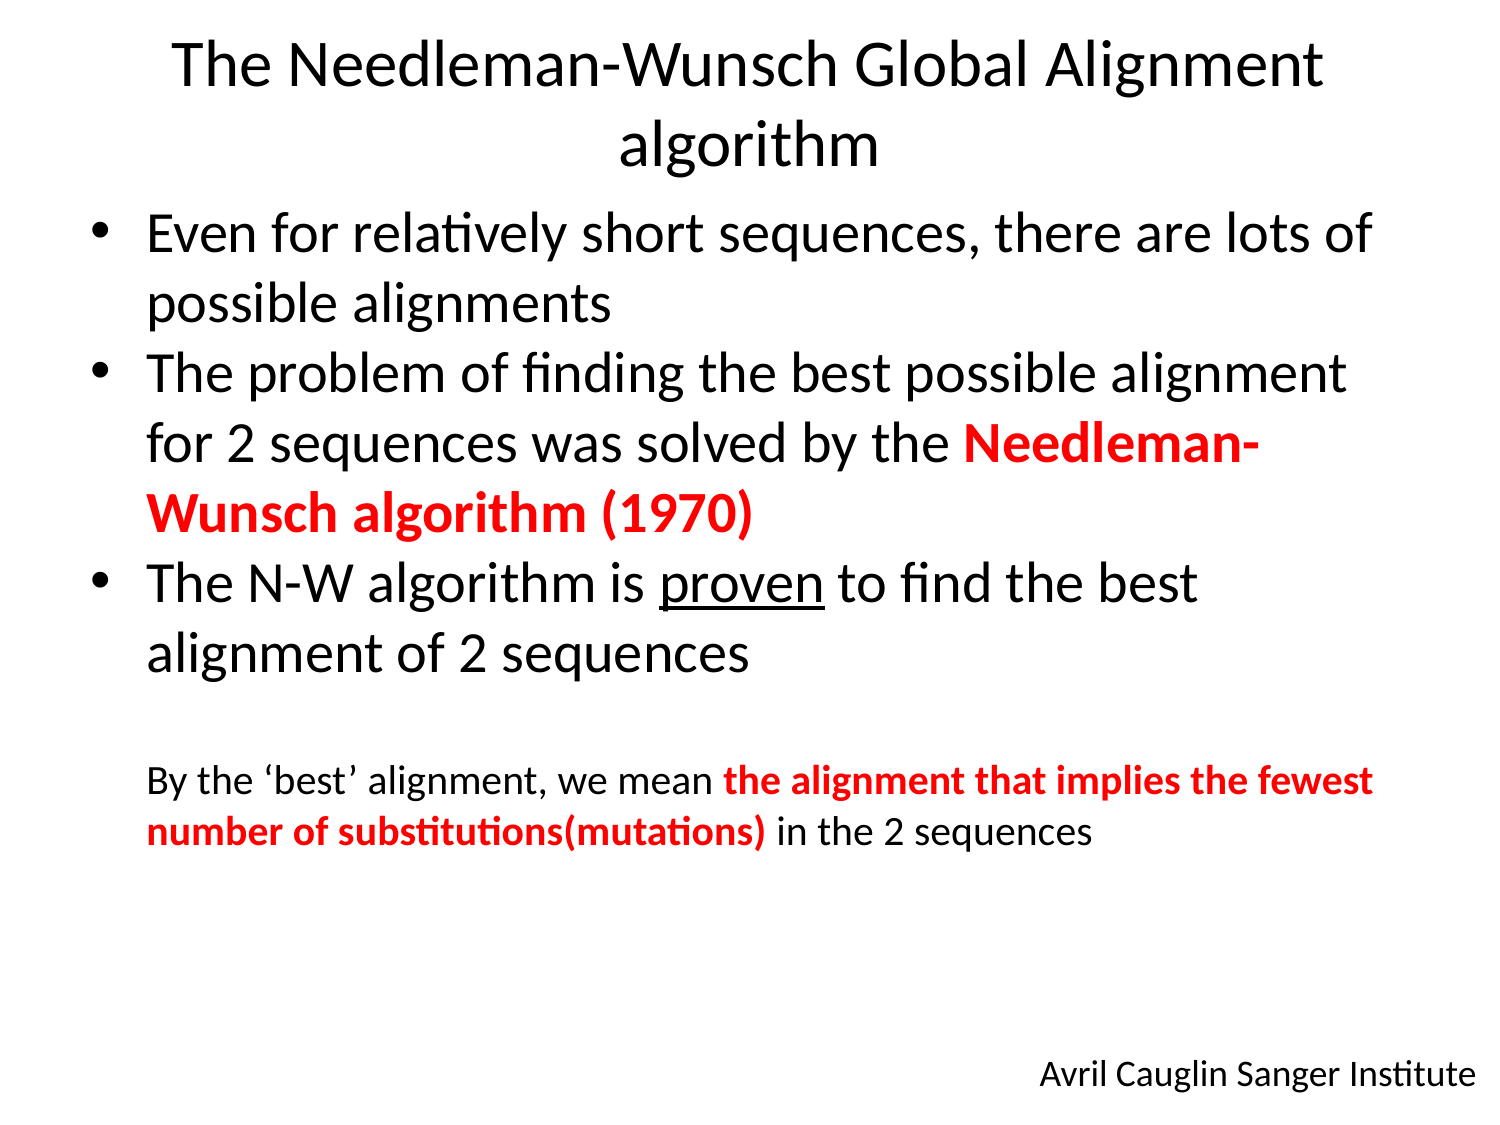

# The Needleman-Wunsch Global Alignment algorithm
Even for relatively short sequences, there are lots of possible alignments
The problem of finding the best possible alignment for 2 sequences was solved by the Needleman-Wunsch algorithm (1970)
The N-W algorithm is proven to find the best alignment of 2 sequences

	By the ‘best’ alignment, we mean the alignment that implies the fewest number of substitutions(mutations) in the 2 sequences

Avril Cauglin Sanger Institute